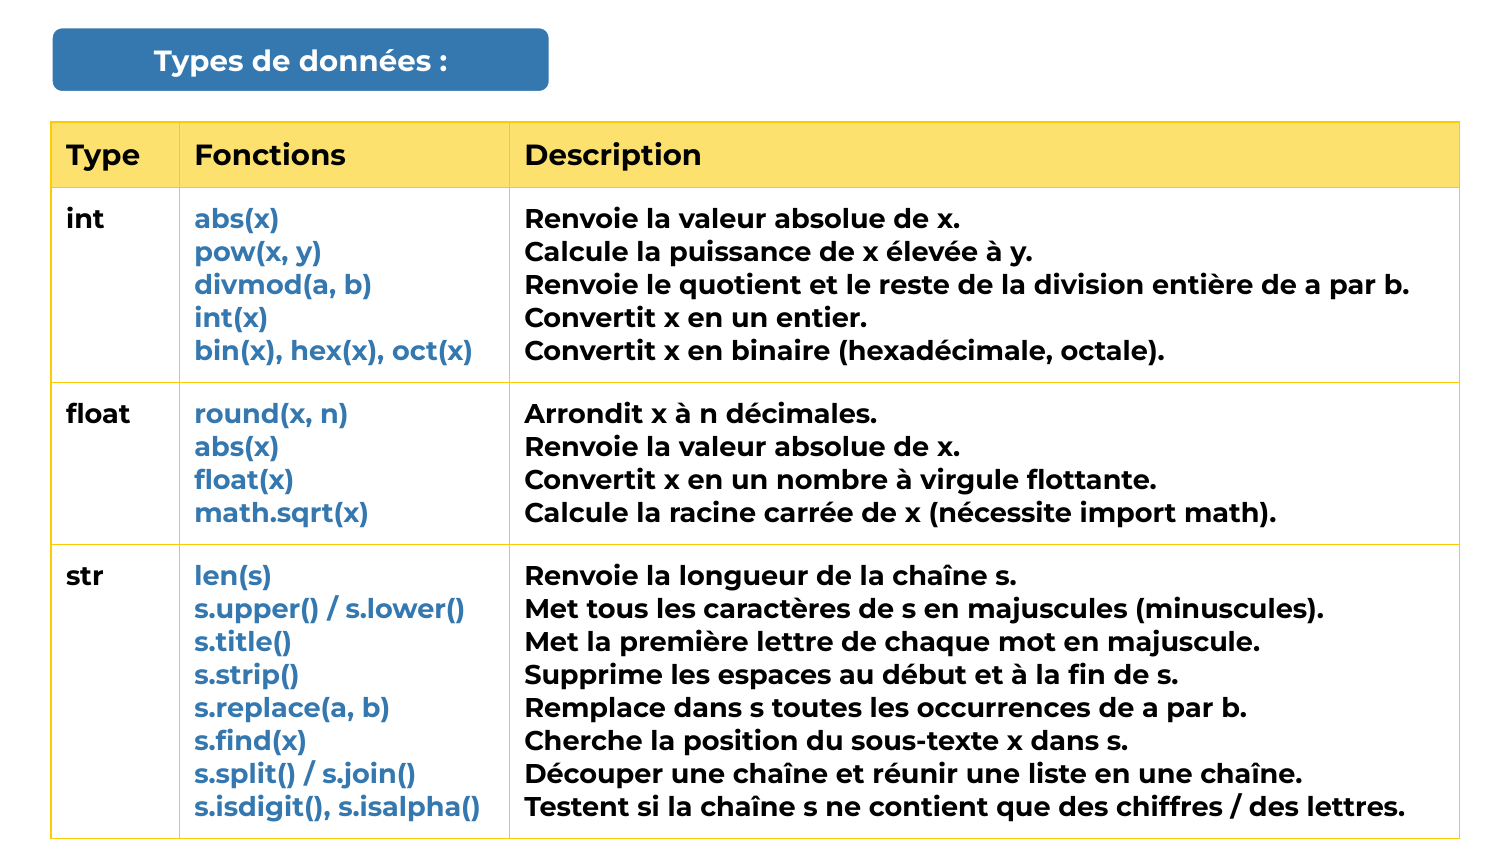

Types de données :
| Type | Fonctions | Description |
| --- | --- | --- |
| int | abs(x) pow(x, y) divmod(a, b) int(x) bin(x), hex(x), oct(x) | Renvoie la valeur absolue de x. Calcule la puissance de x élevée à y. Renvoie le quotient et le reste de la division entière de a par b. Convertit x en un entier. Convertit x en binaire (hexadécimale, octale). |
| float | round(x, n) abs(x) float(x) math.sqrt(x) | Arrondit x à n décimales. Renvoie la valeur absolue de x. Convertit x en un nombre à virgule flottante. Calcule la racine carrée de x (nécessite import math). |
| str | len(s) s.upper() / s.lower() s.title() s.strip() s.replace(a, b) s.find(x) s.split() / s.join() s.isdigit(), s.isalpha() | Renvoie la longueur de la chaîne s. Met tous les caractères de s en majuscules (minuscules). Met la première lettre de chaque mot en majuscule. Supprime les espaces au début et à la fin de s. Remplace dans s toutes les occurrences de a par b. Cherche la position du sous-texte x dans s. Découper une chaîne et réunir une liste en une chaîne. Testent si la chaîne s ne contient que des chiffres / des lettres. |